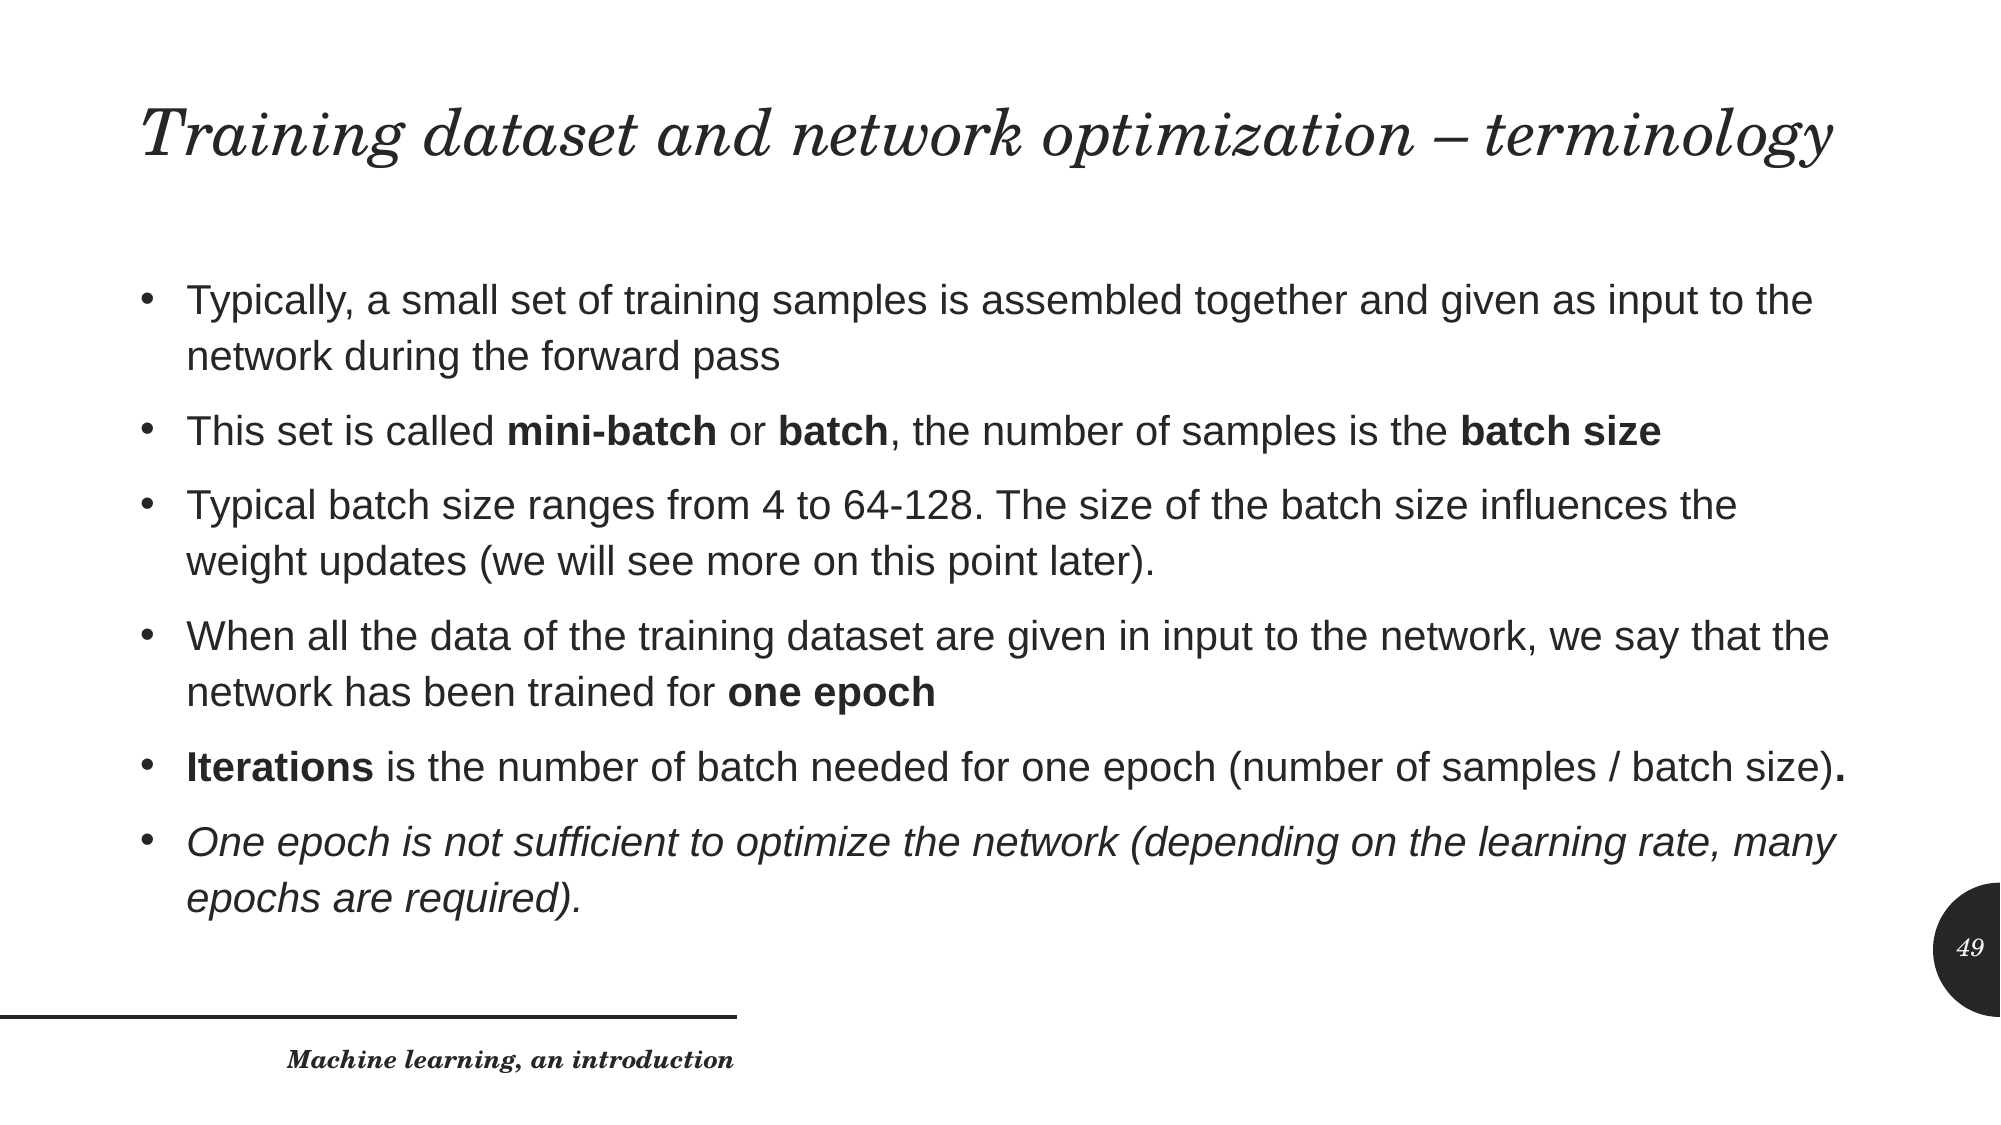

# Training dataset and network optimization – terminology
Typically, a small set of training samples is assembled together and given as input to the network during the forward pass
This set is called mini-batch or batch, the number of samples is the batch size
Typical batch size ranges from 4 to 64-128. The size of the batch size influences the weight updates (we will see more on this point later).
When all the data of the training dataset are given in input to the network, we say that the network has been trained for one epoch
Iterations is the number of batch needed for one epoch (number of samples / batch size).
One epoch is not sufficient to optimize the network (depending on the learning rate, many epochs are required).
49
Machine learning, an introduction